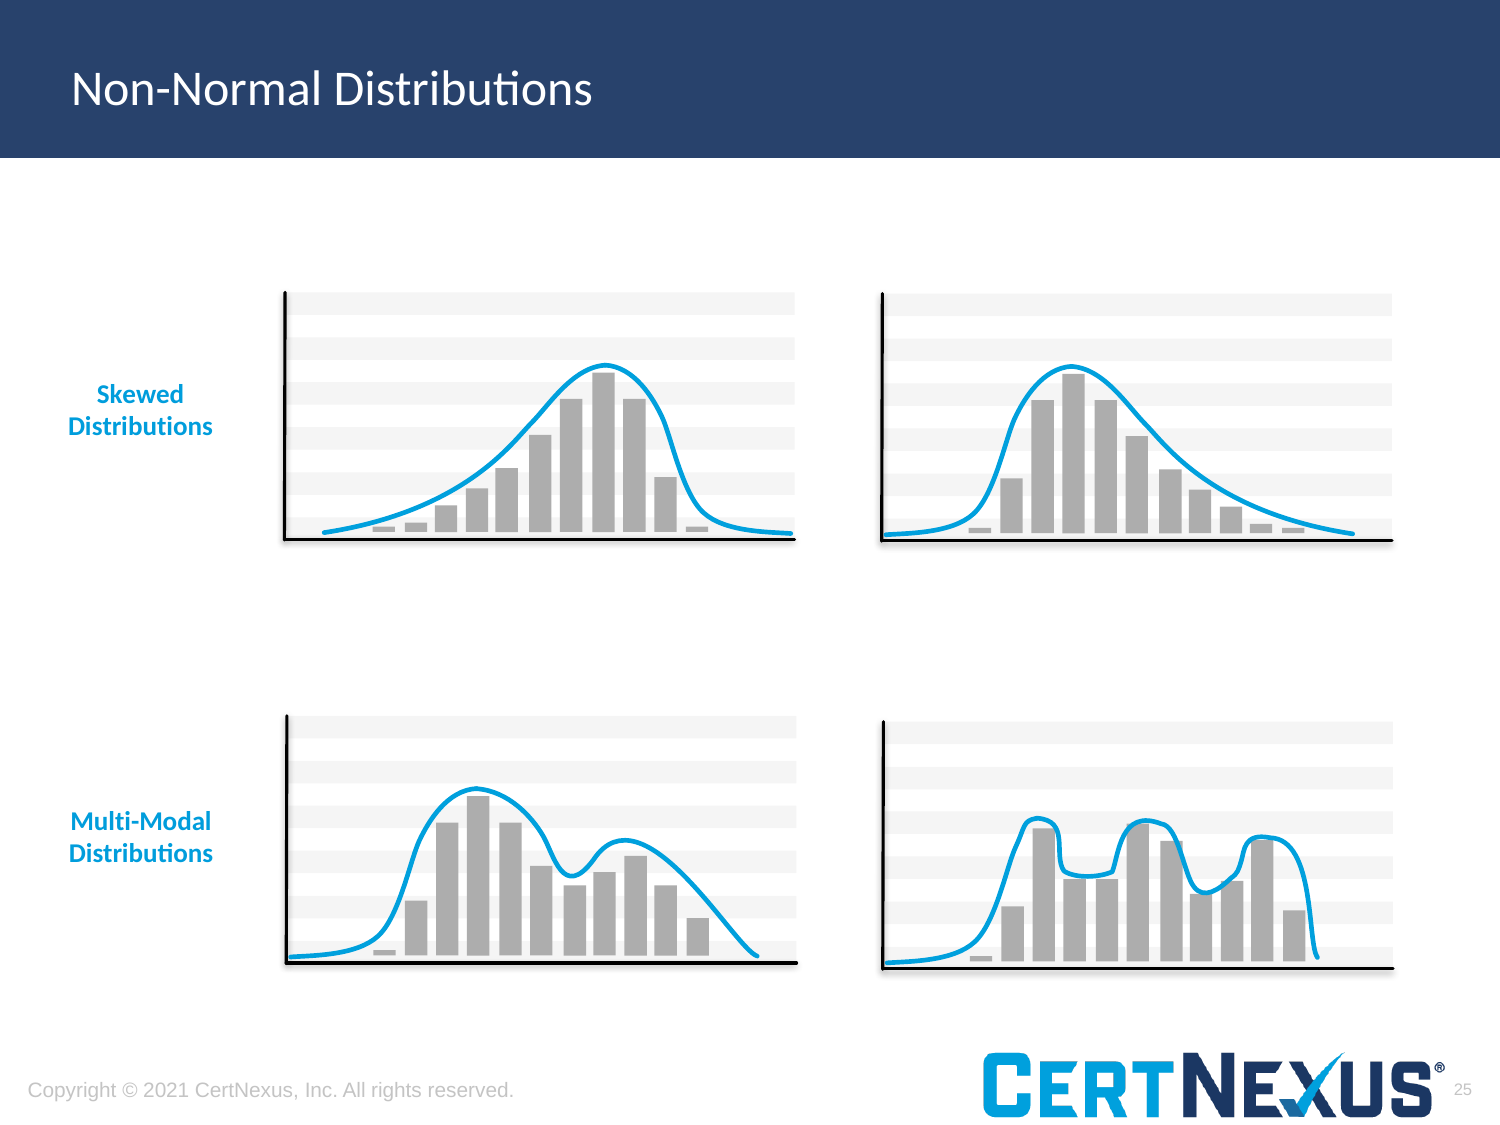

# Non-Normal Distributions

Skewed Distributions

Multi-Modal Distributions
25